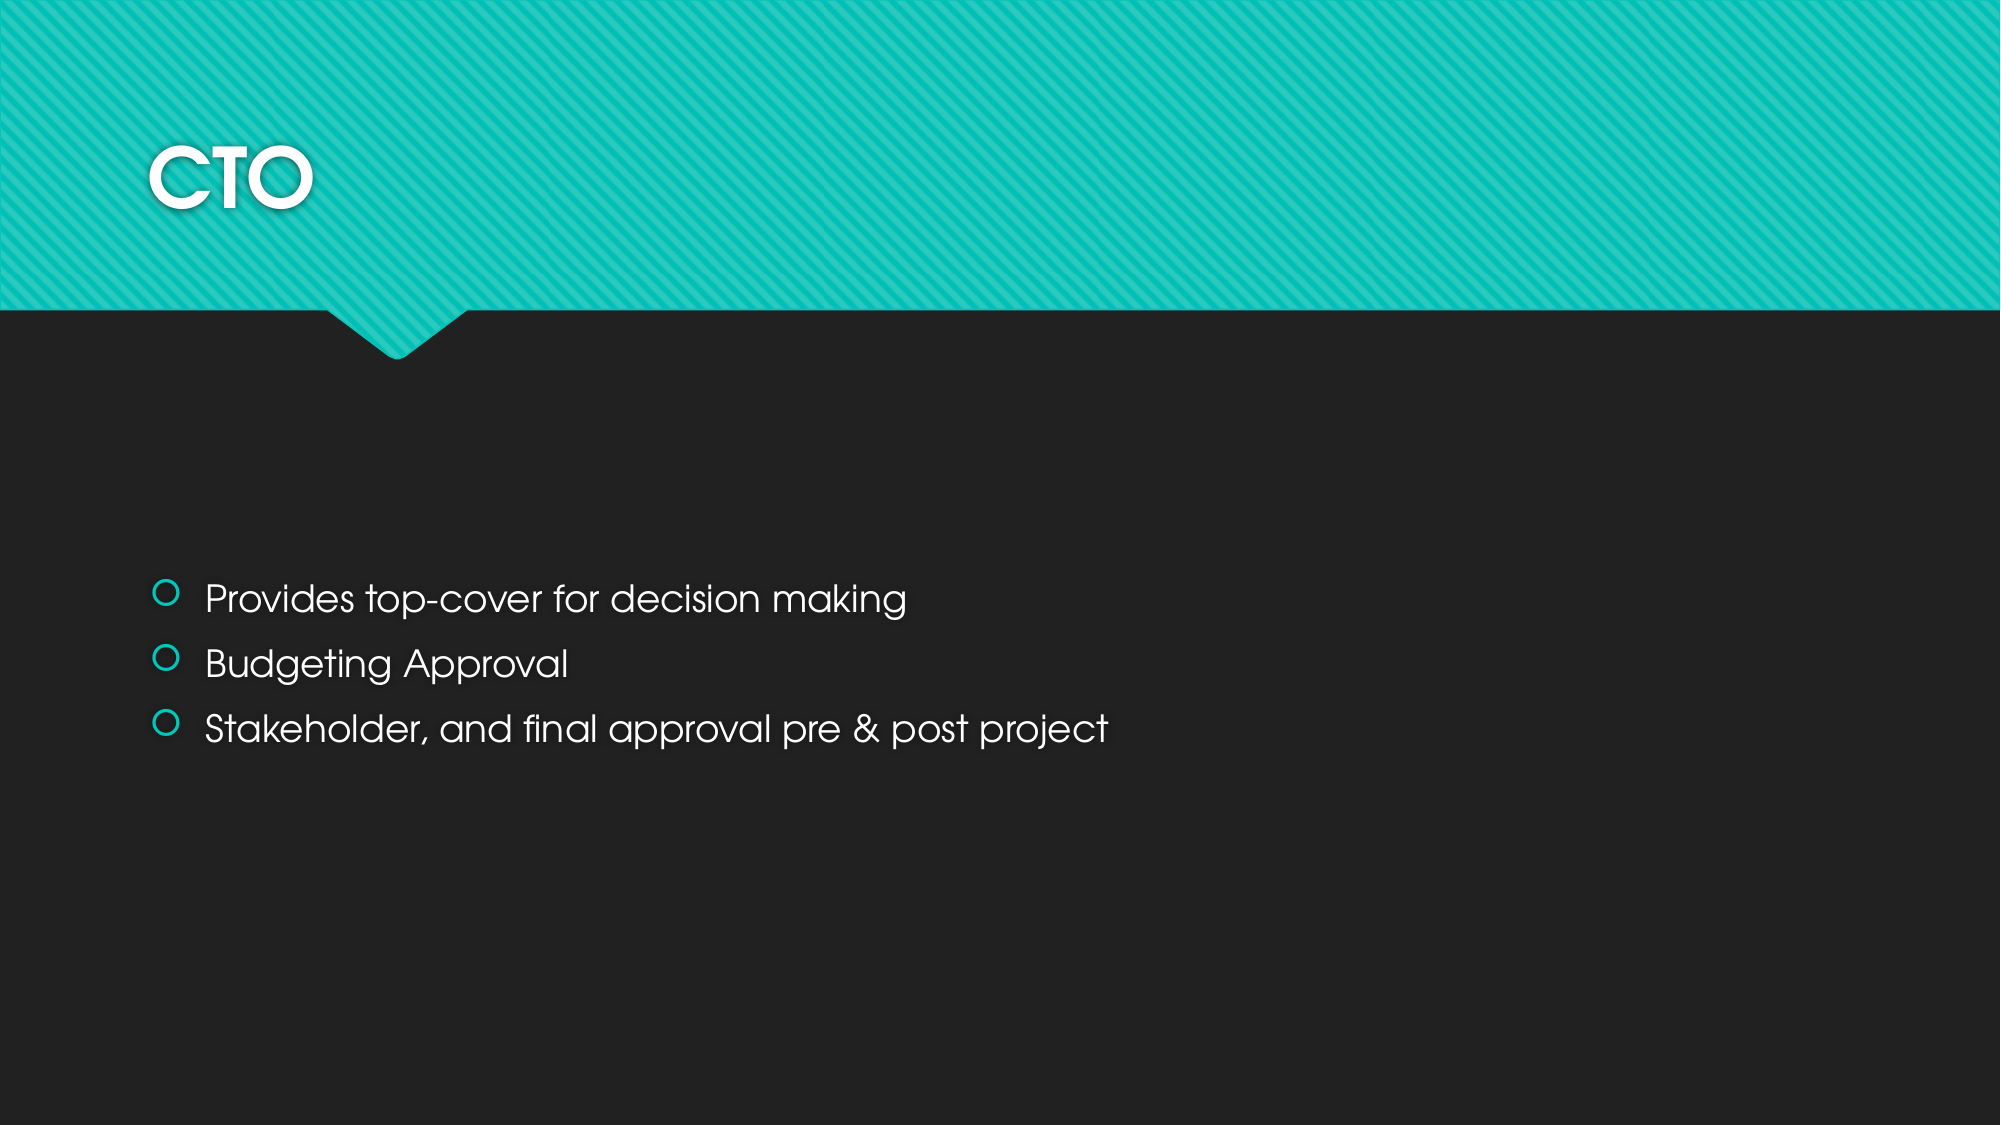

# CTO
Provides top-cover for decision making
Budgeting Approval
Stakeholder, and final approval pre & post project